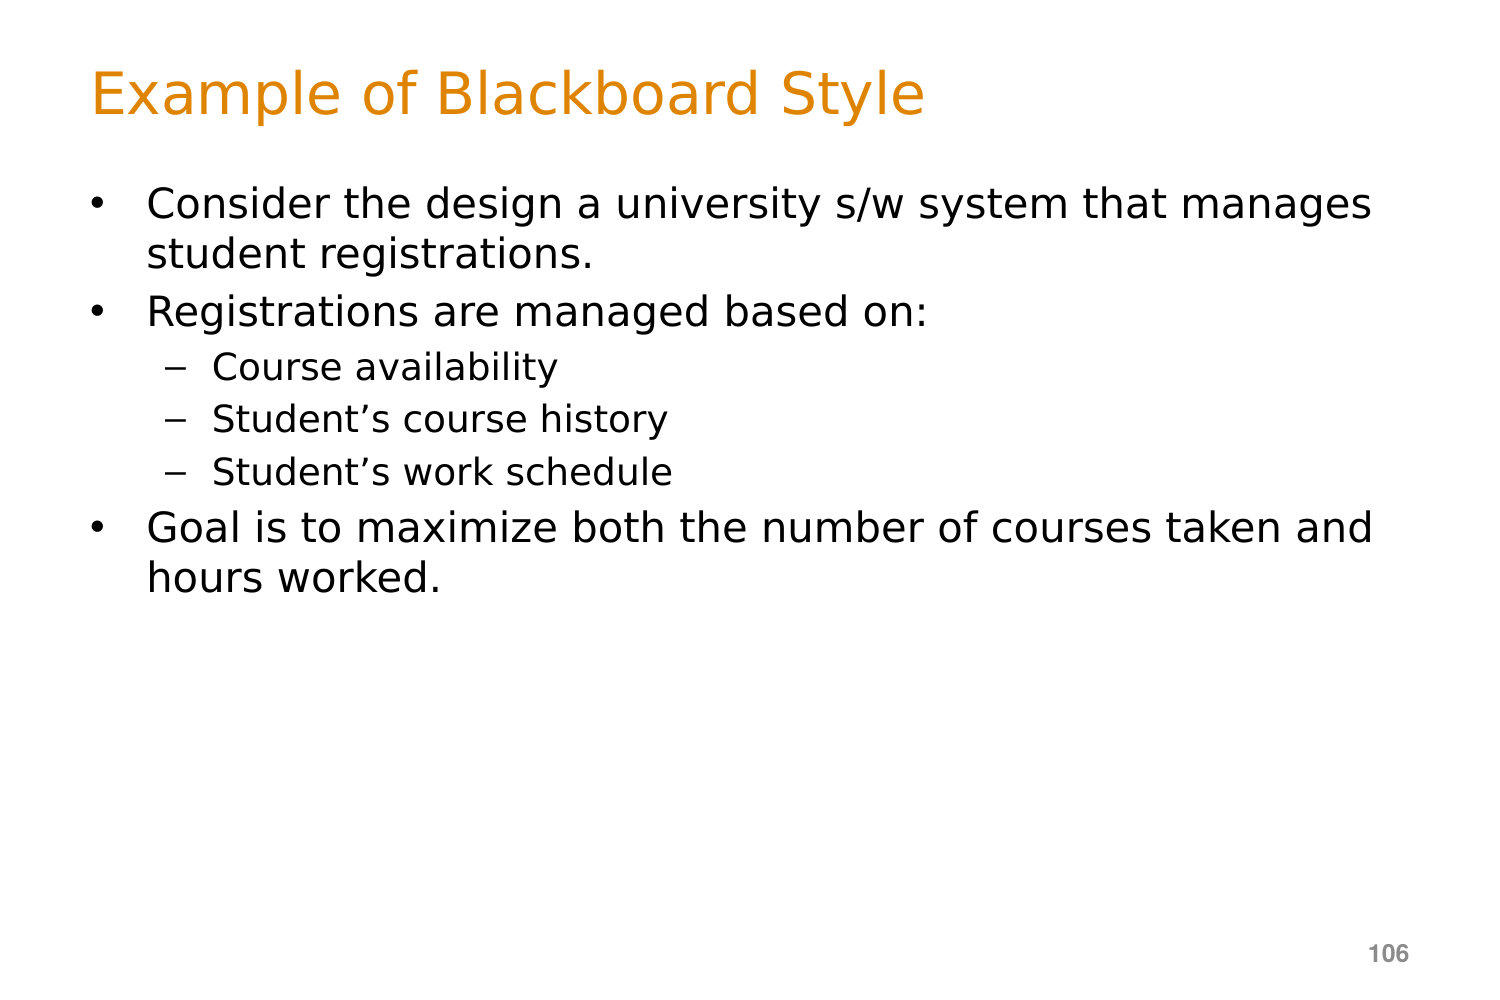

# Example of Blackboard Style
Consider the design a university s/w system that manages student registrations.
Registrations are managed based on:
Course availability
Student’s course history
Student’s work schedule
Goal is to maximize both the number of courses taken and hours worked.
106